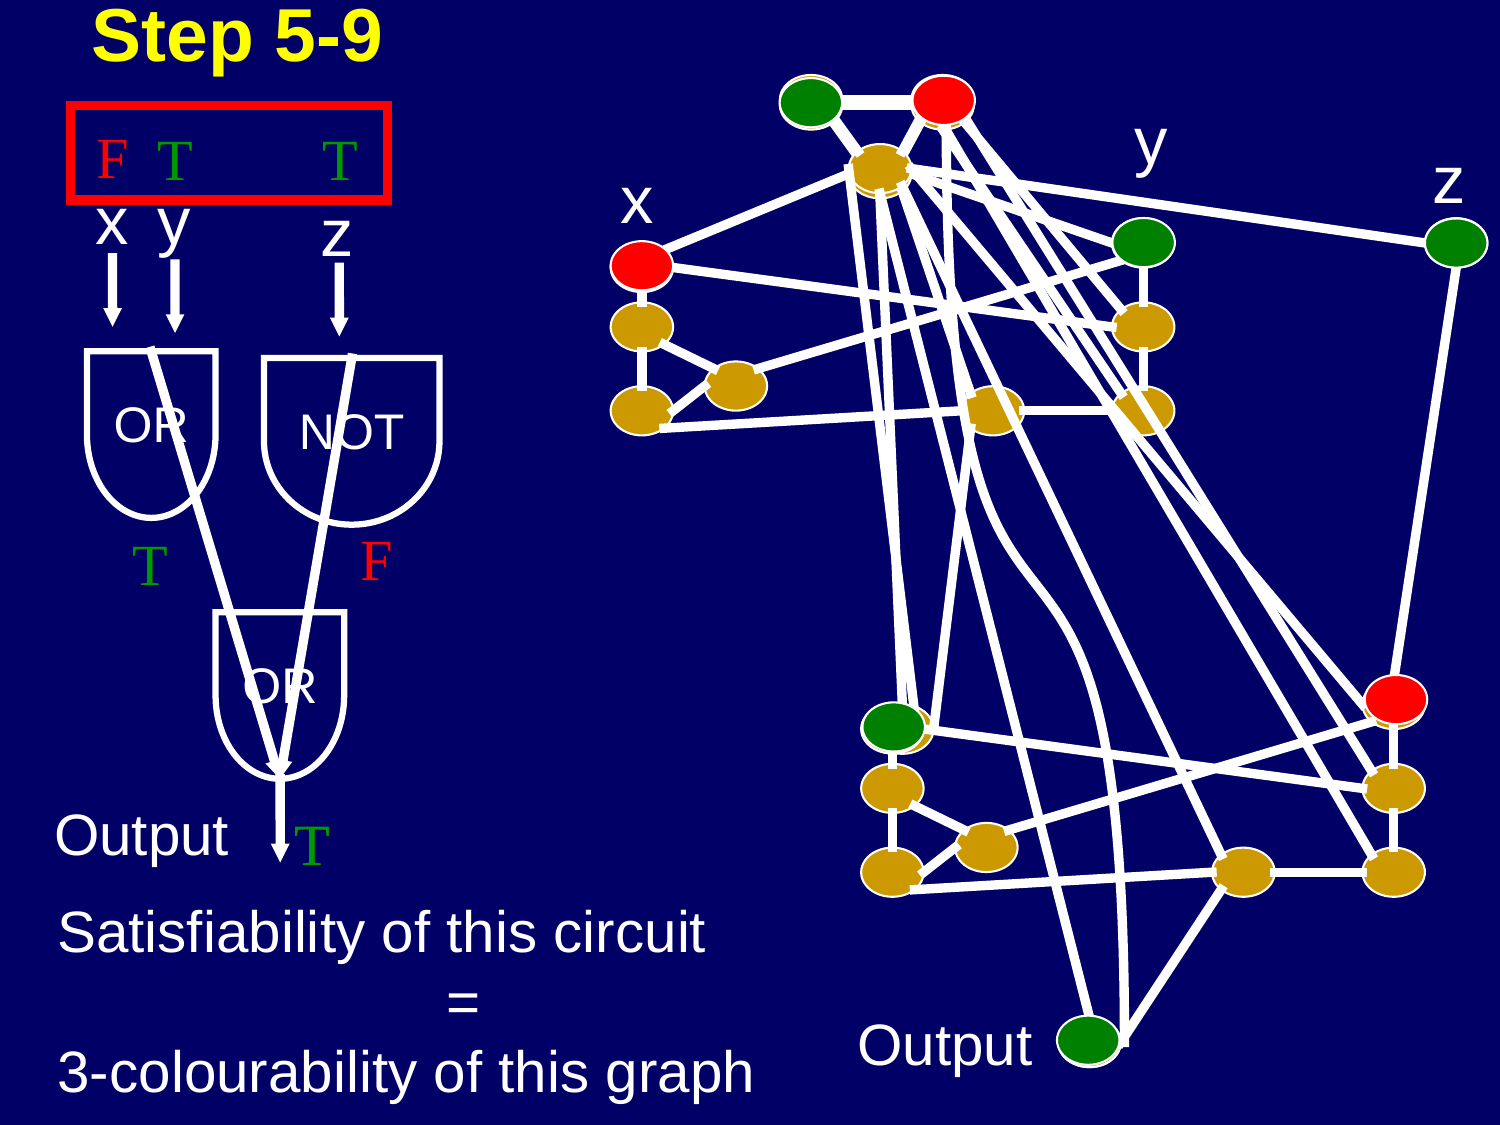

Step 5-9

y

 F
T
T
z

x
x
y
z

NOT
OR
OR

F
T

Output
T
T

Satisfiability of this circuit
                        =
3-colourability of this graph
Output